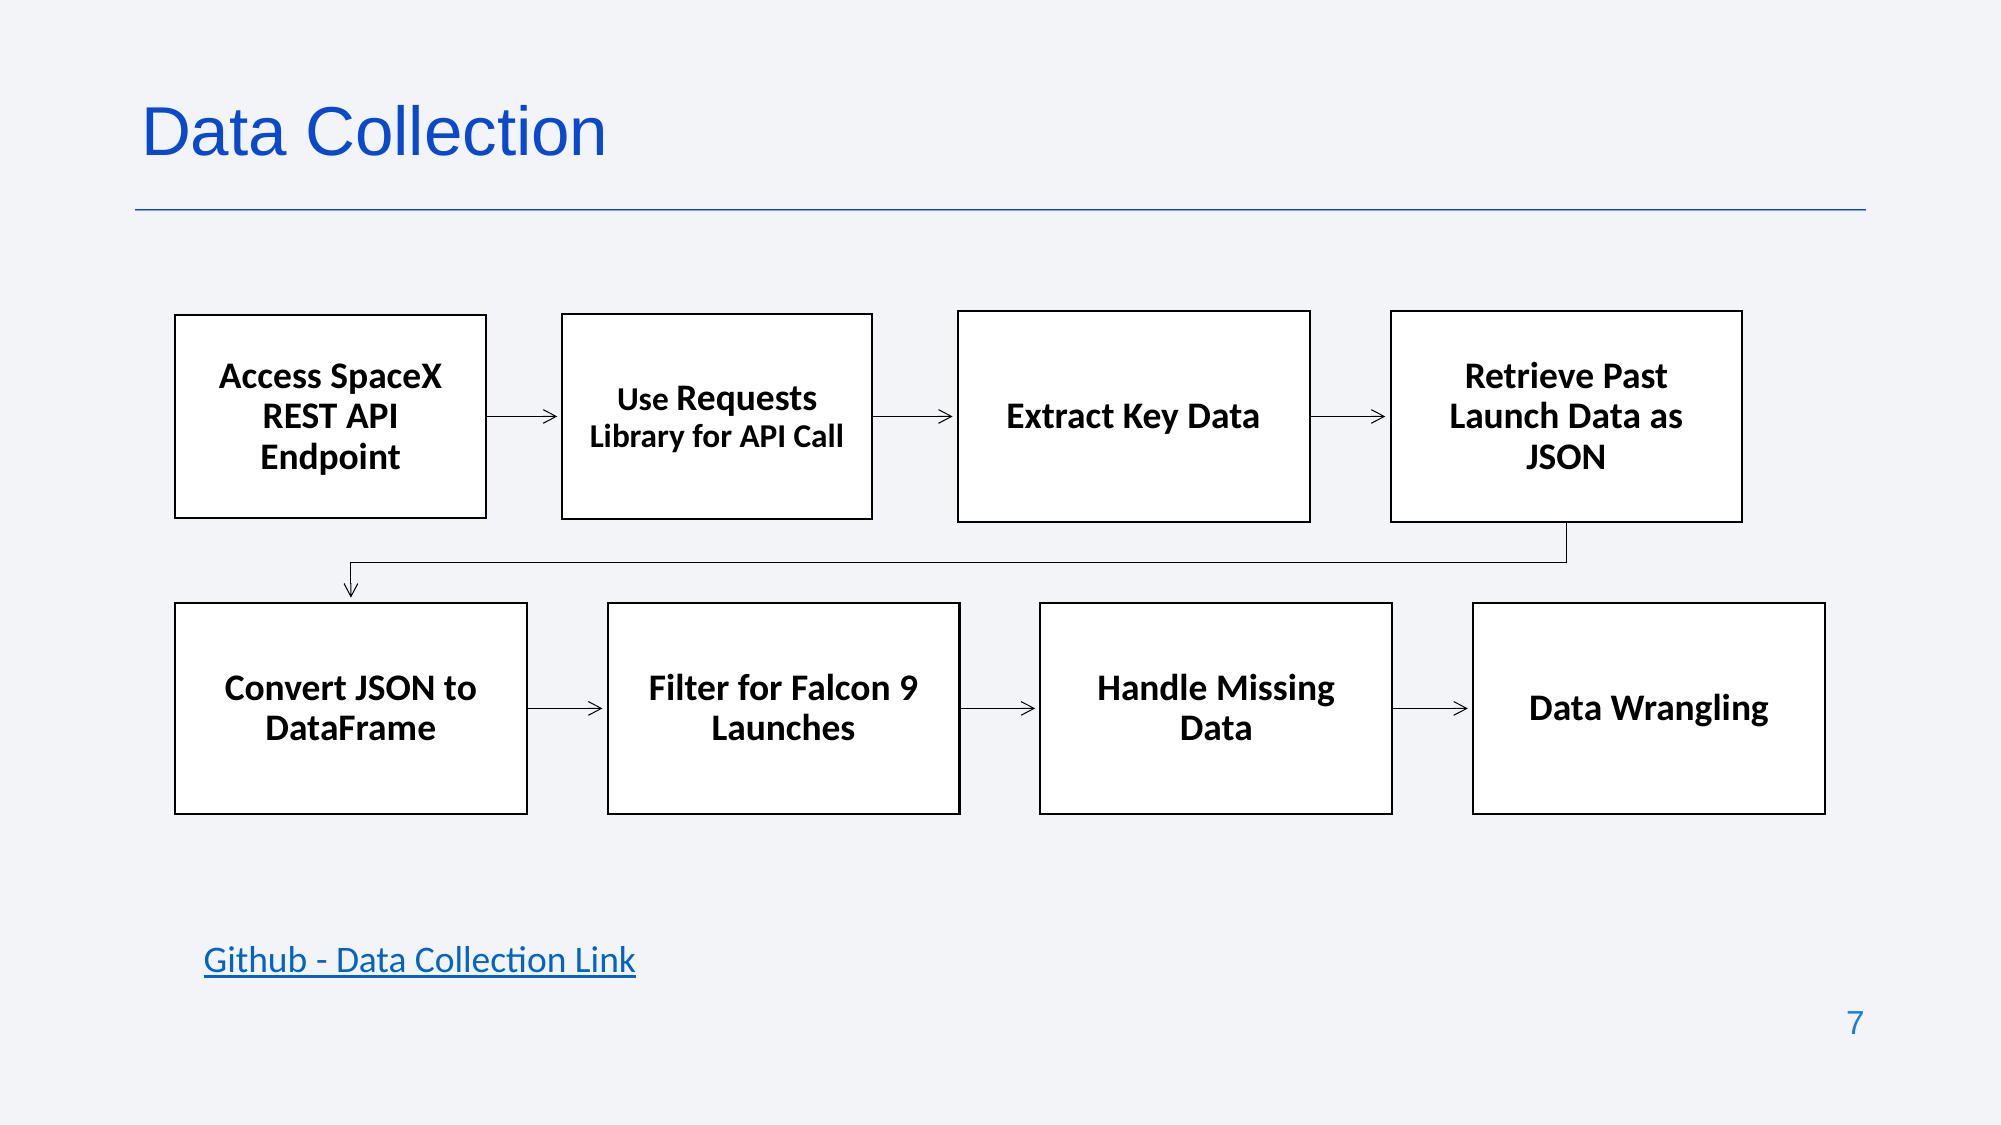

Data Collection

Access SpaceX REST API Endpoint

Use Requests Library for API Call

Extract Key Data

Retrieve Past Launch Data as JSON

Convert JSON to DataFrame

Filter for Falcon 9 Launches

Handle Missing Data
Data Wrangling
Github - Data Collection Link
7